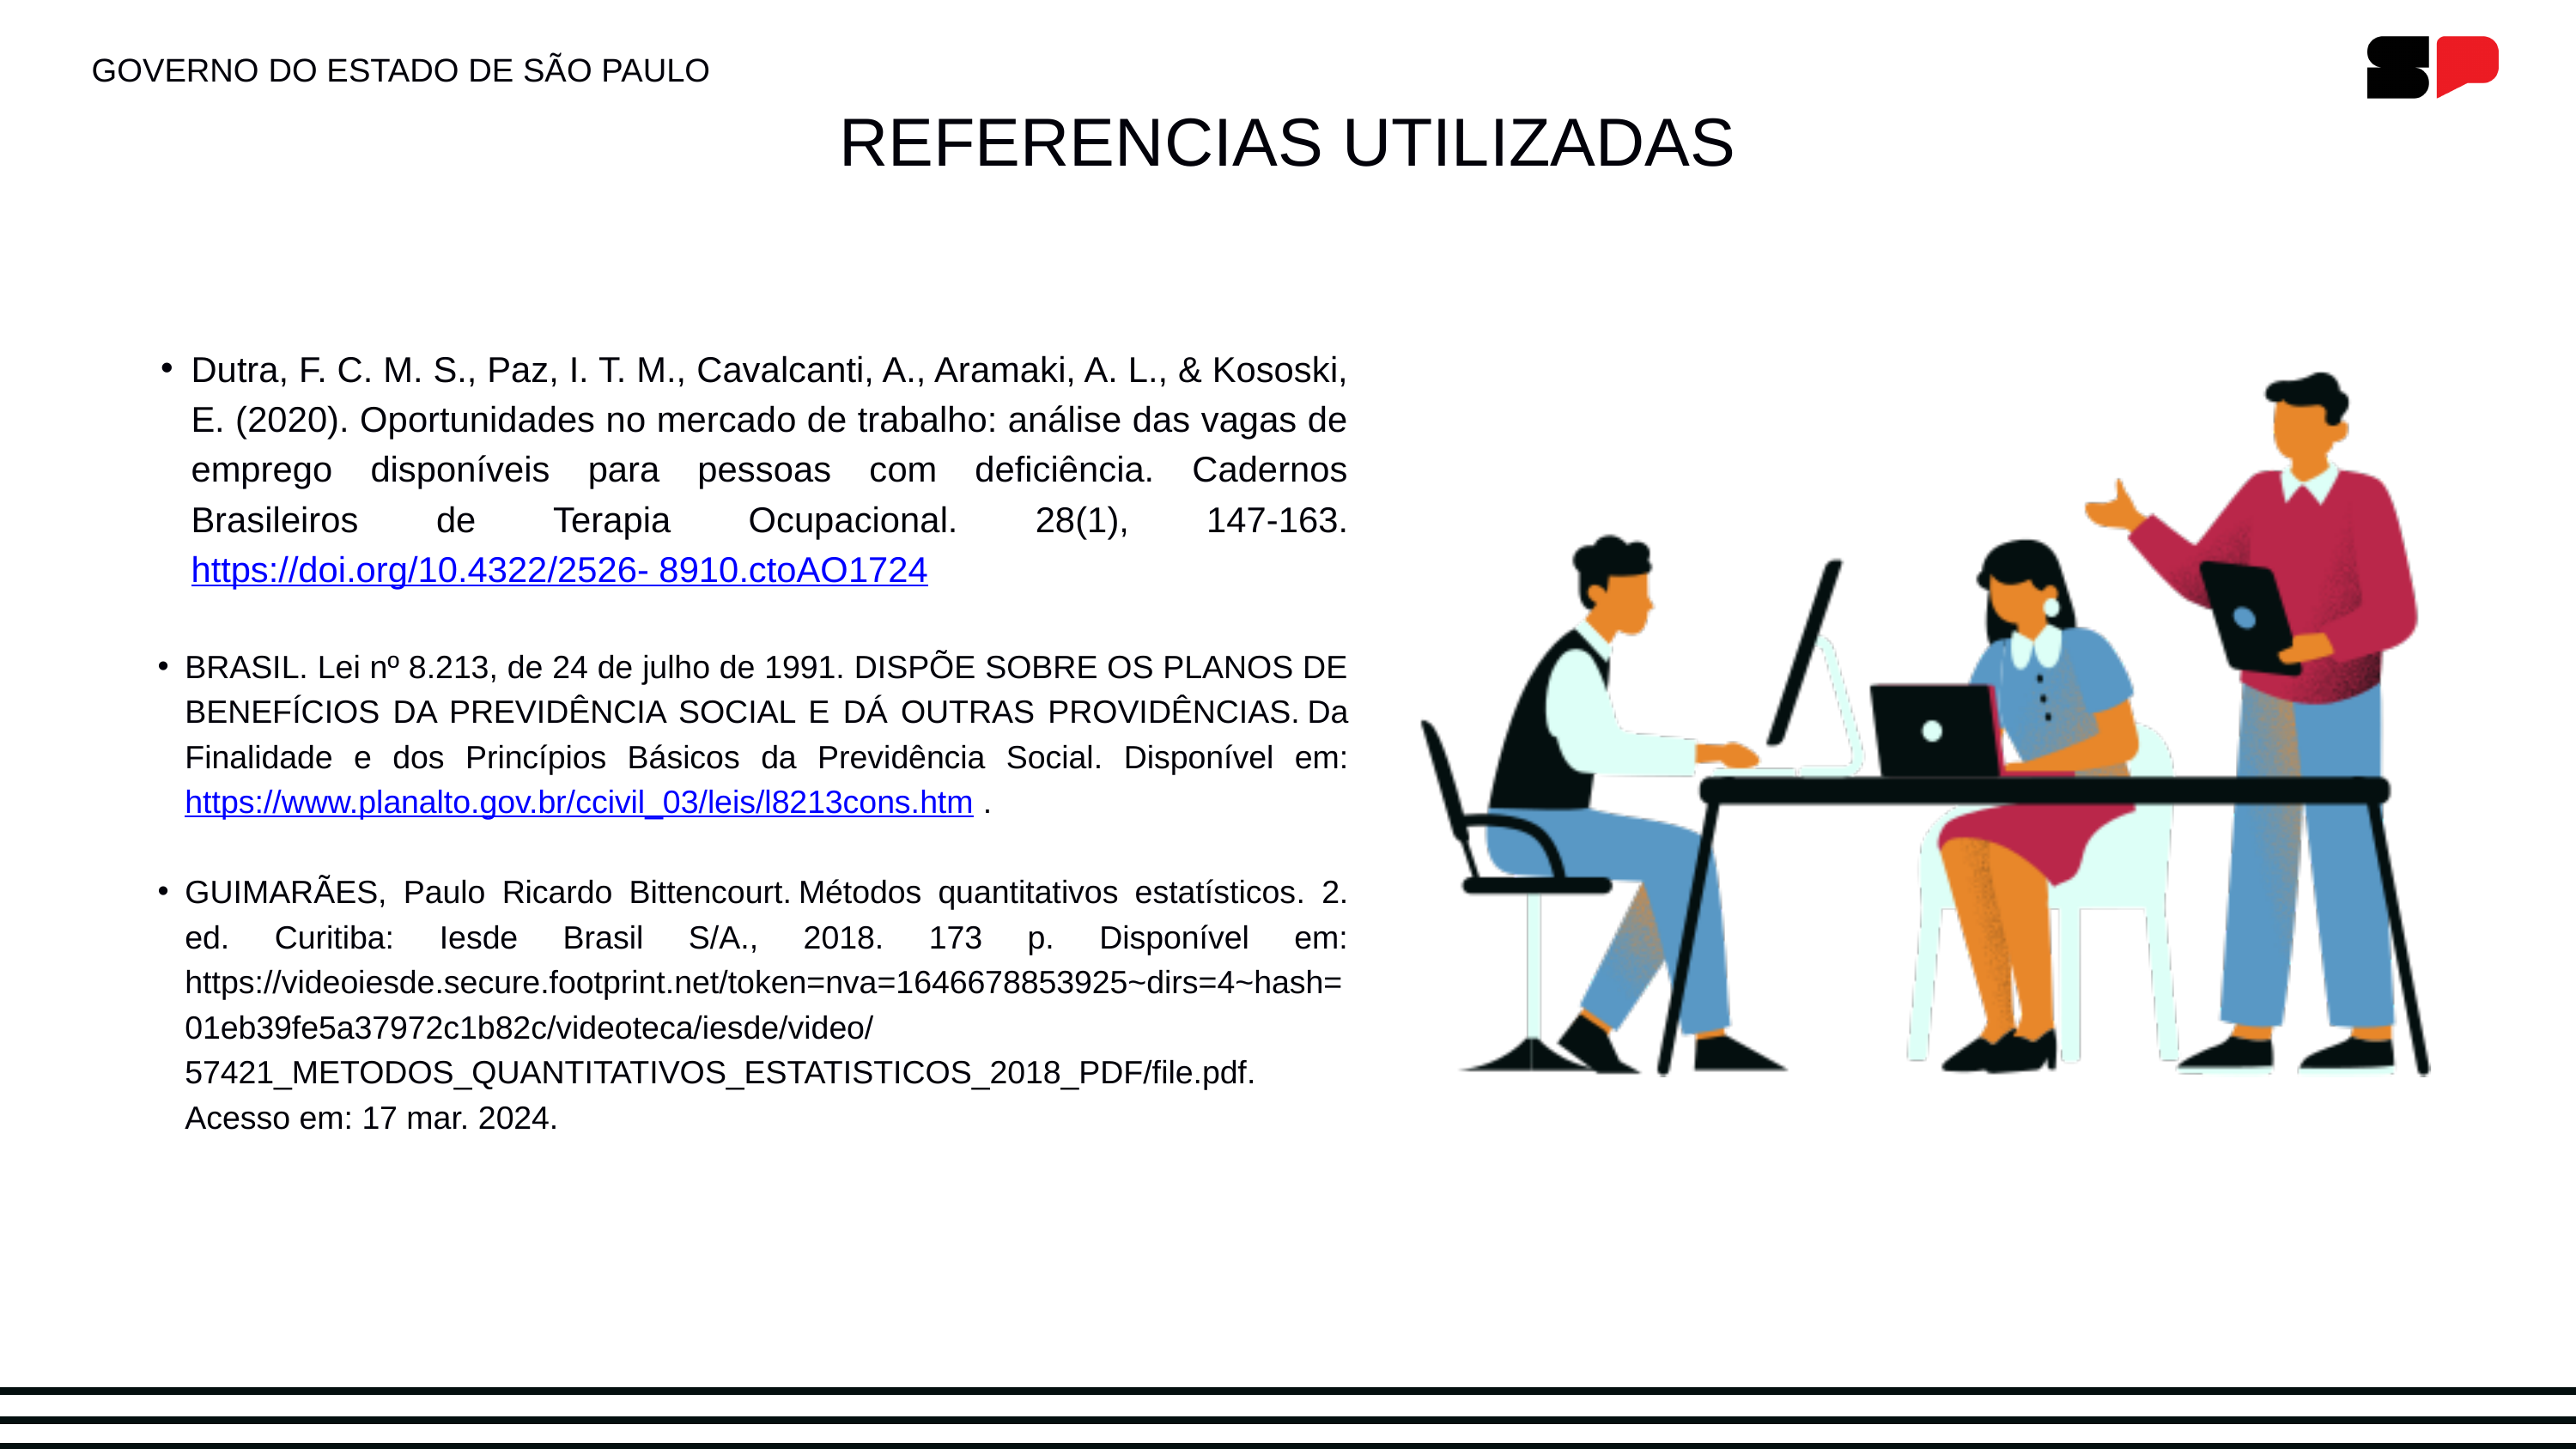

GOVERNO DO ESTADO DE SÃO PAULO
REFERENCIAS UTILIZADAS
Dutra, F. C. M. S., Paz, I. T. M., Cavalcanti, A., Aramaki, A. L., & Kososki, E. (2020). Oportunidades no mercado de trabalho: análise das vagas de emprego disponíveis para pessoas com deficiência. Cadernos Brasileiros de Terapia Ocupacional. 28(1), 147-163. https://doi.org/10.4322/2526- 8910.ctoAO1724

BRASIL. Lei nº 8.213, de 24 de julho de 1991. DISPÕE SOBRE OS PLANOS DE BENEFÍCIOS DA PREVIDÊNCIA SOCIAL E DÁ OUTRAS PROVIDÊNCIAS. Da Finalidade e dos Princípios Básicos da Previdência Social. Disponível em: https://www.planalto.gov.br/ccivil_03/leis/l8213cons.htm .

GUIMARÃES, Paulo Ricardo Bittencourt. Métodos quantitativos estatísticos. 2. ed. Curitiba: Iesde Brasil S/A., 2018. 173 p. Disponível em: https://videoiesde.secure.footprint.net/token=nva=1646678853925~dirs=4~hash=01eb39fe5a37972c1b82c/videoteca/iesde/video/57421_METODOS_QUANTITATIVOS_ESTATISTICOS_2018_PDF/file.pdf. Acesso em: 17 mar. 2024.